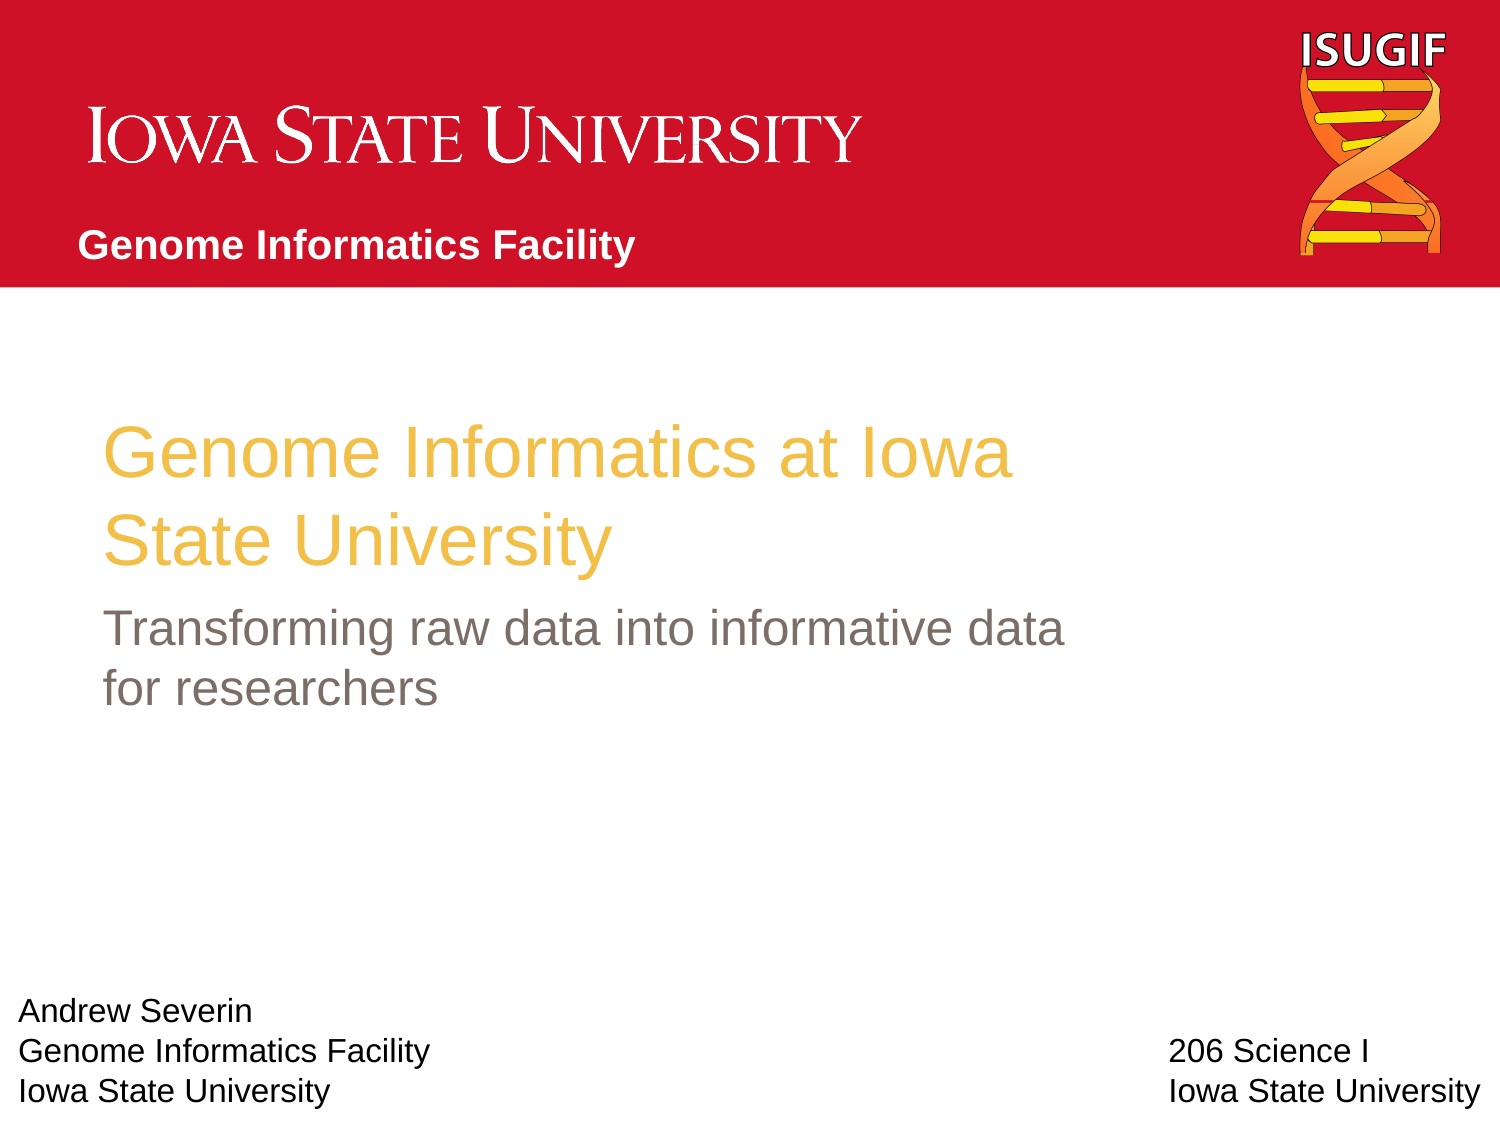

# Genome Informatics at Iowa State University
Transforming raw data into informative data for researchers
Andrew Severin
Genome Informatics Facility
Iowa State University
206 Science I
Iowa State University